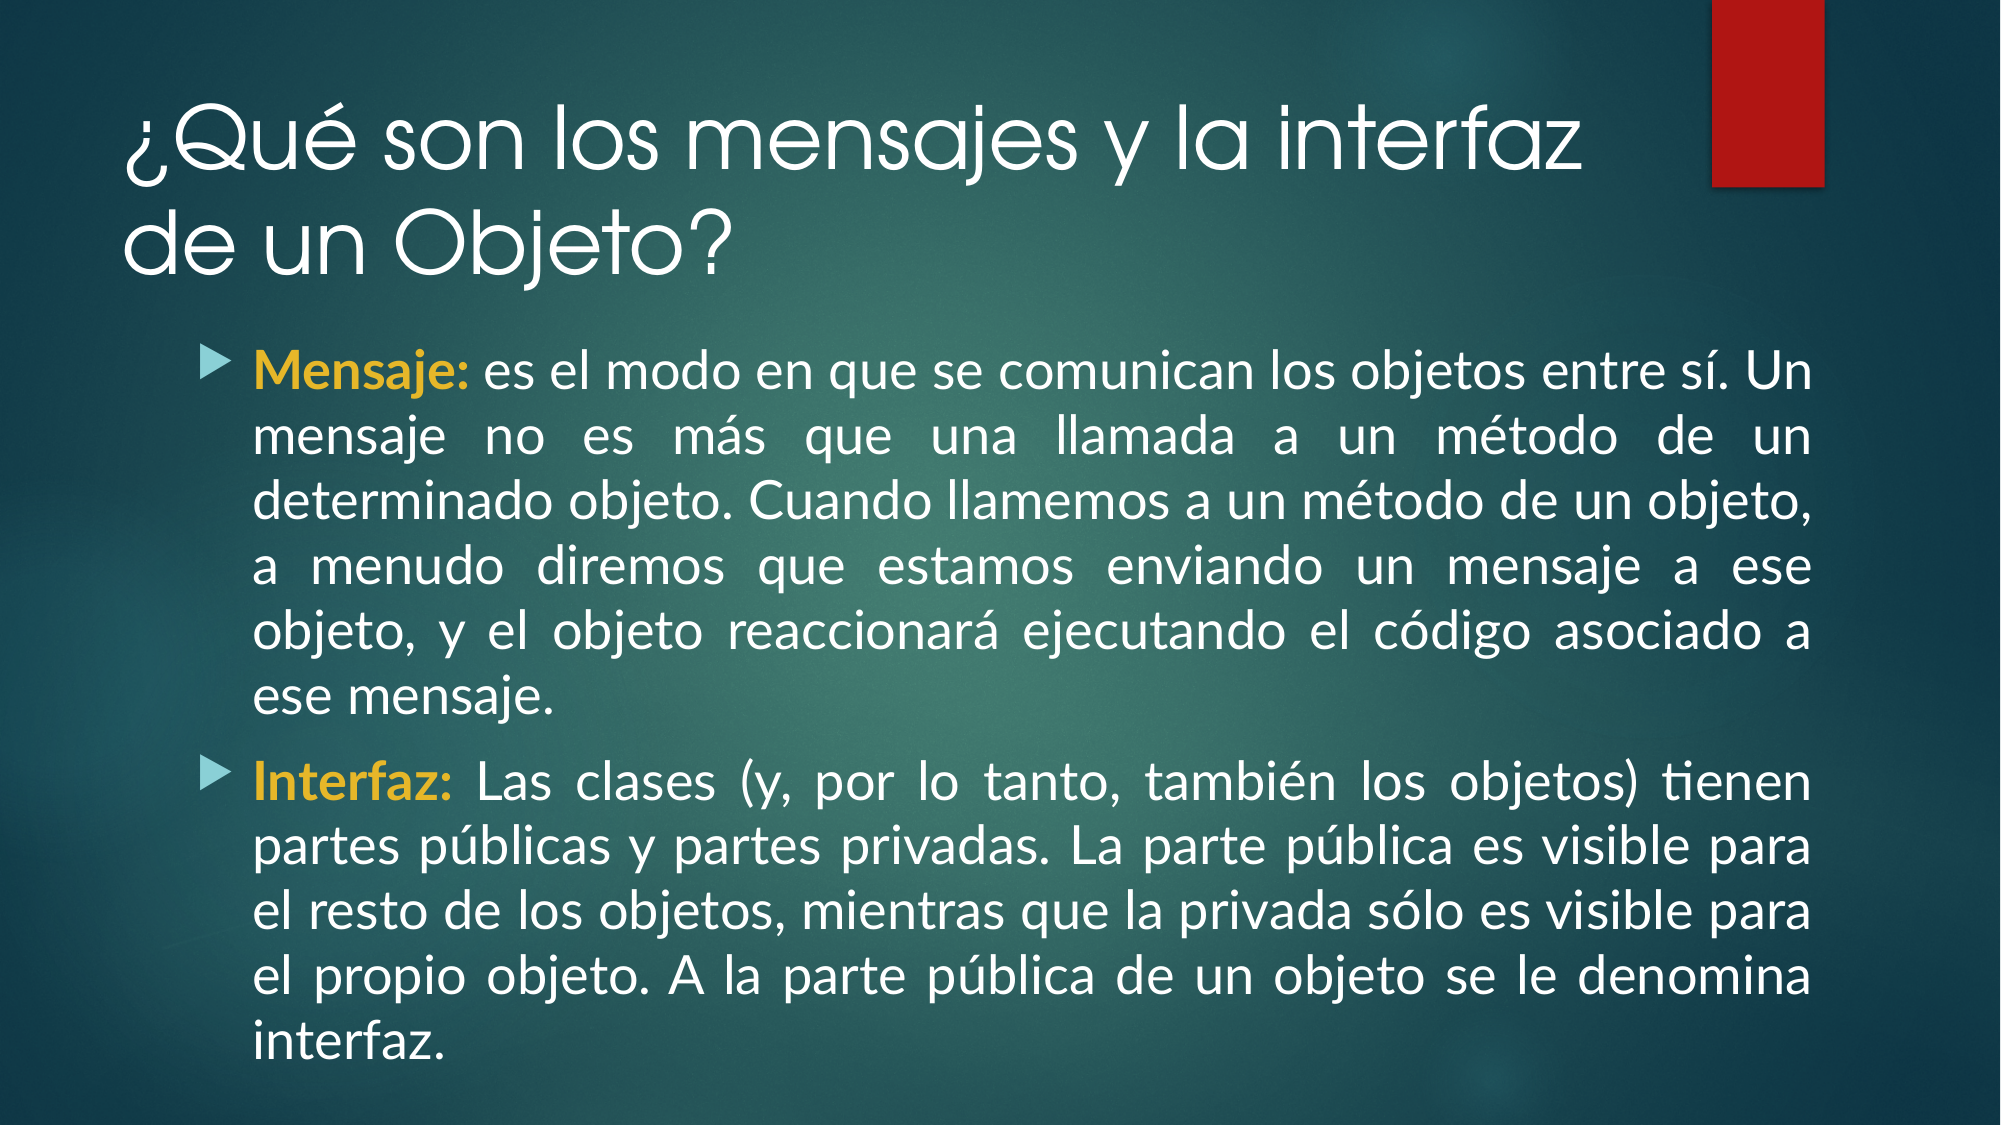

# ¿Qué son los mensajes y la interfaz de un Objeto?
Mensaje: es el modo en que se comunican los objetos entre sí. Un mensaje no es más que una llamada a un método de un determinado objeto. Cuando llamemos a un método de un objeto, a menudo diremos que estamos enviando un mensaje a ese objeto, y el objeto reaccionará ejecutando el código asociado a ese mensaje.
Interfaz: Las clases (y, por lo tanto, también los objetos) tienen partes públicas y partes privadas. La parte pública es visible para el resto de los objetos, mientras que la privada sólo es visible para el propio objeto. A la parte pública de un objeto se le denomina interfaz.